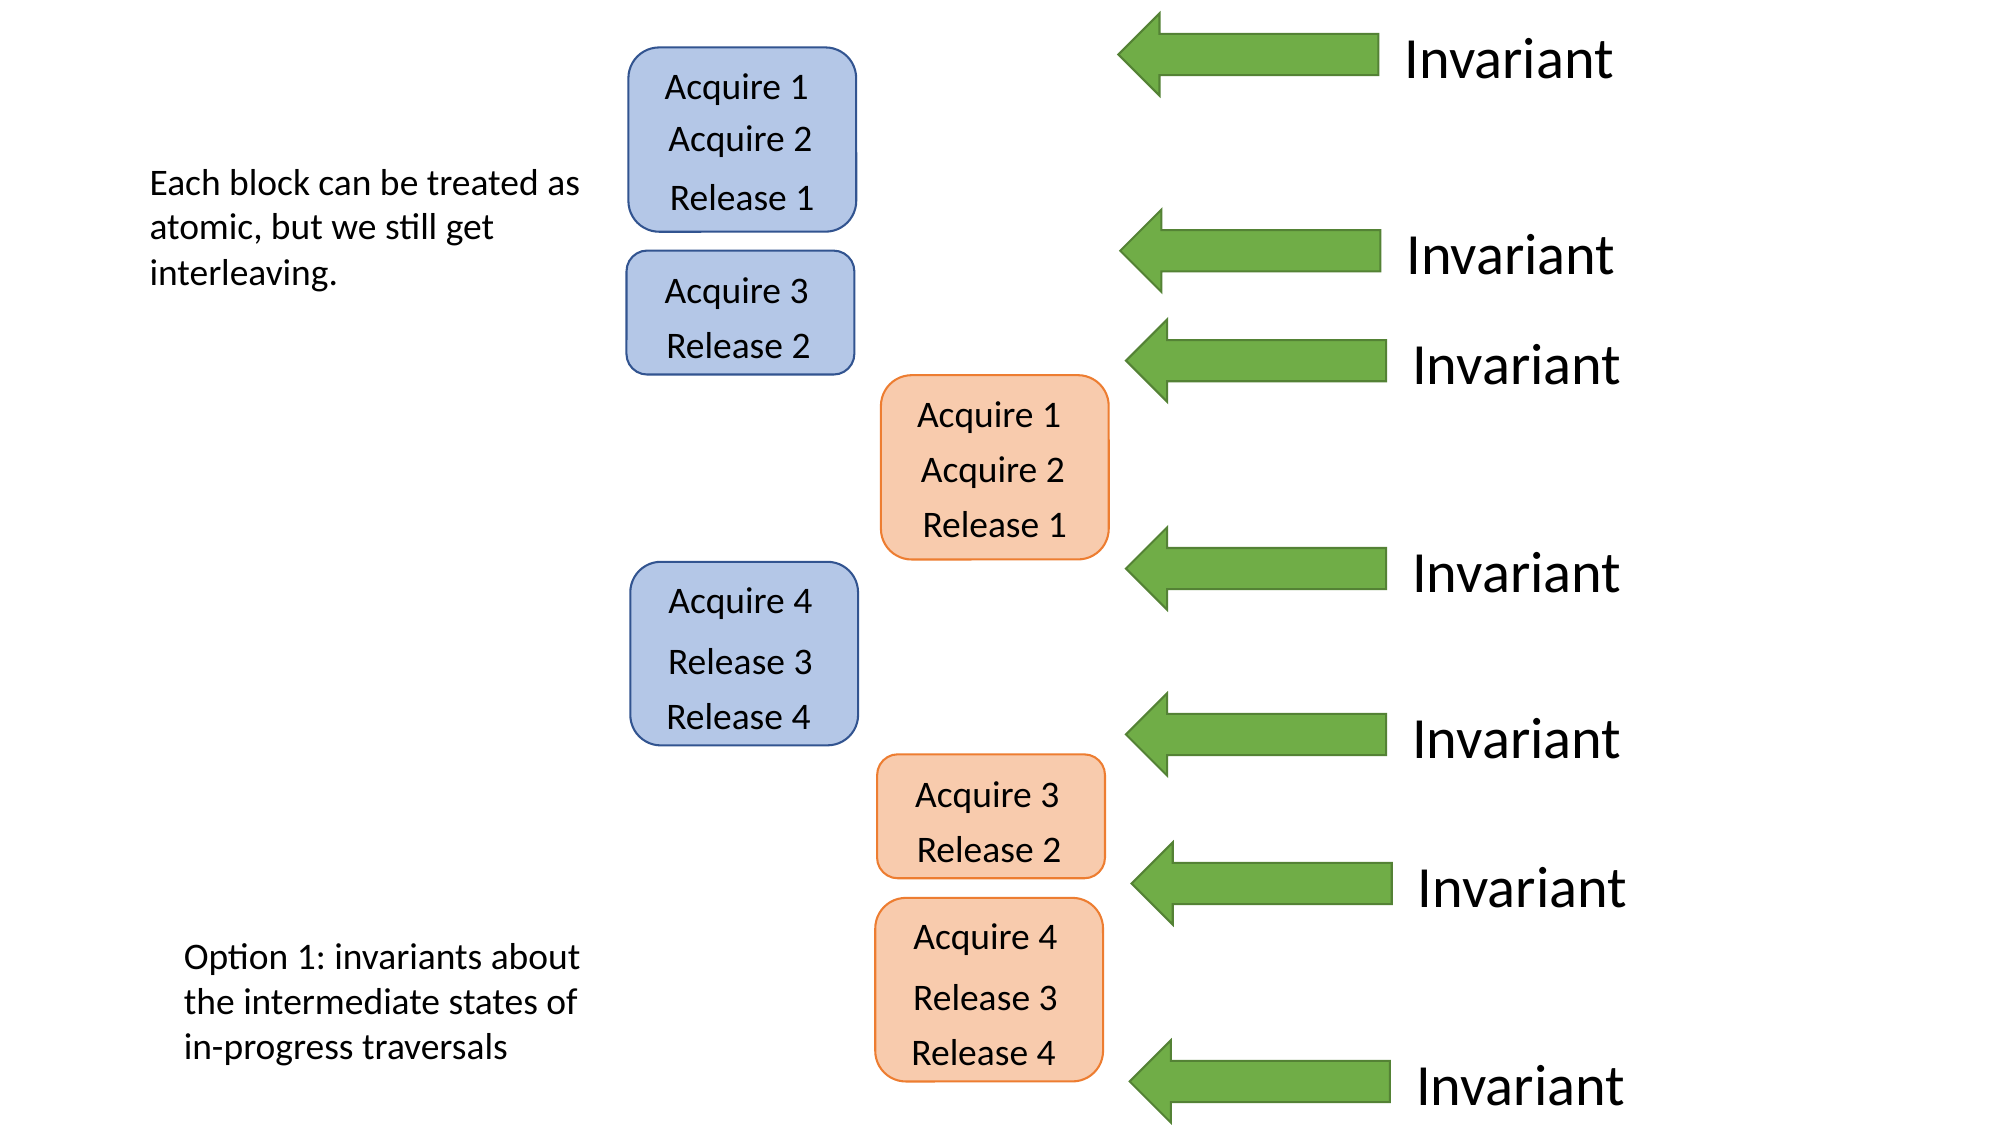

Invariant

Acquire 1
Acquire 2
Release 1
Each block can be treated as atomic, but we still get interleaving.
Invariant

Acquire 3
Release 2
Invariant

Acquire 1
Acquire 2
Release 1
Invariant

Acquire 4
Release 3
Release 4
Invariant

Acquire 3
Release 2
Invariant

Acquire 4
Release 3
Release 4
Option 1: invariants about the intermediate states of in-progress traversals
Invariant